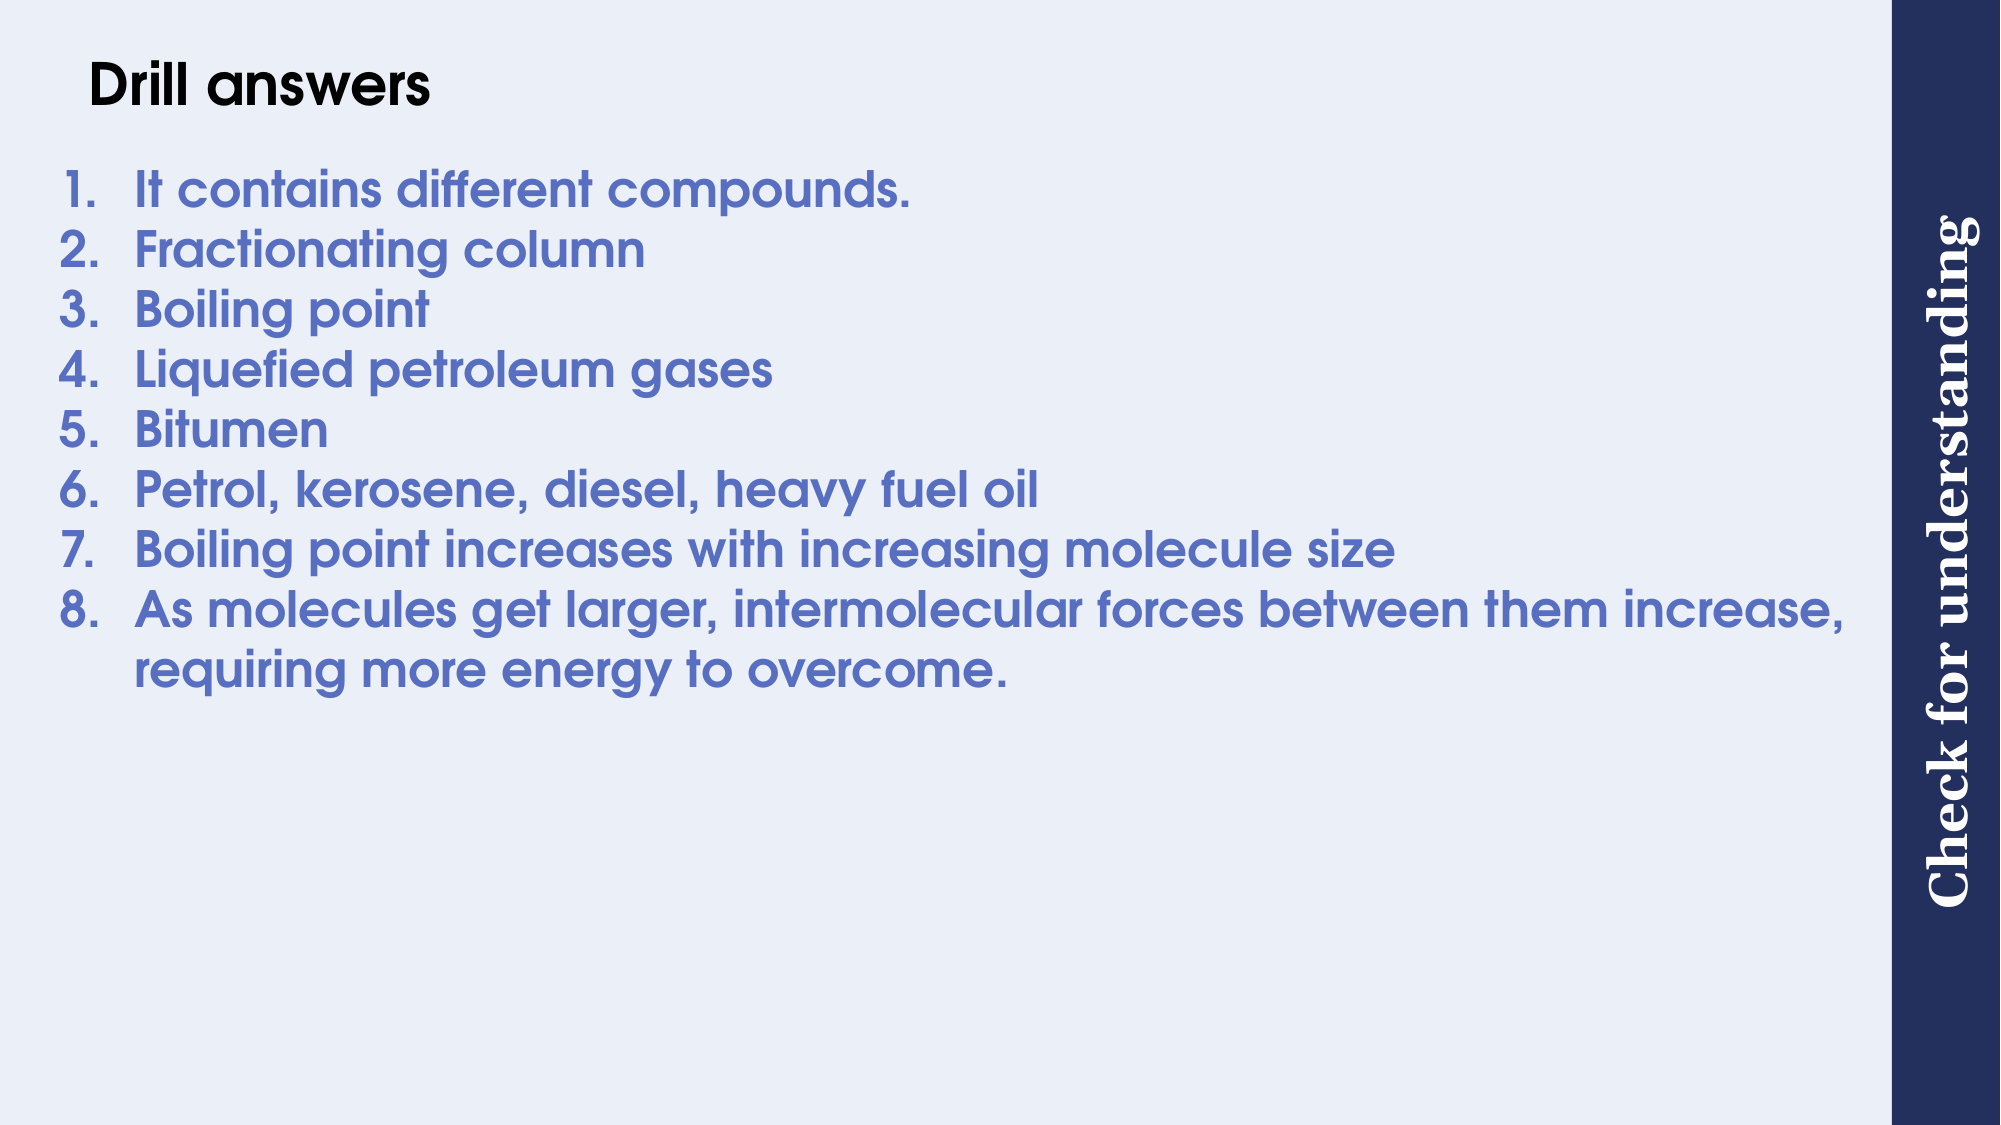

# Drill answers
It contains different compounds.
Fractionating column
Boiling point
Liquefied petroleum gases
Bitumen
Petrol, kerosene, diesel, heavy fuel oil
Boiling point increases with increasing molecule size
As molecules get larger, intermolecular forces between them increase, requiring more energy to overcome.